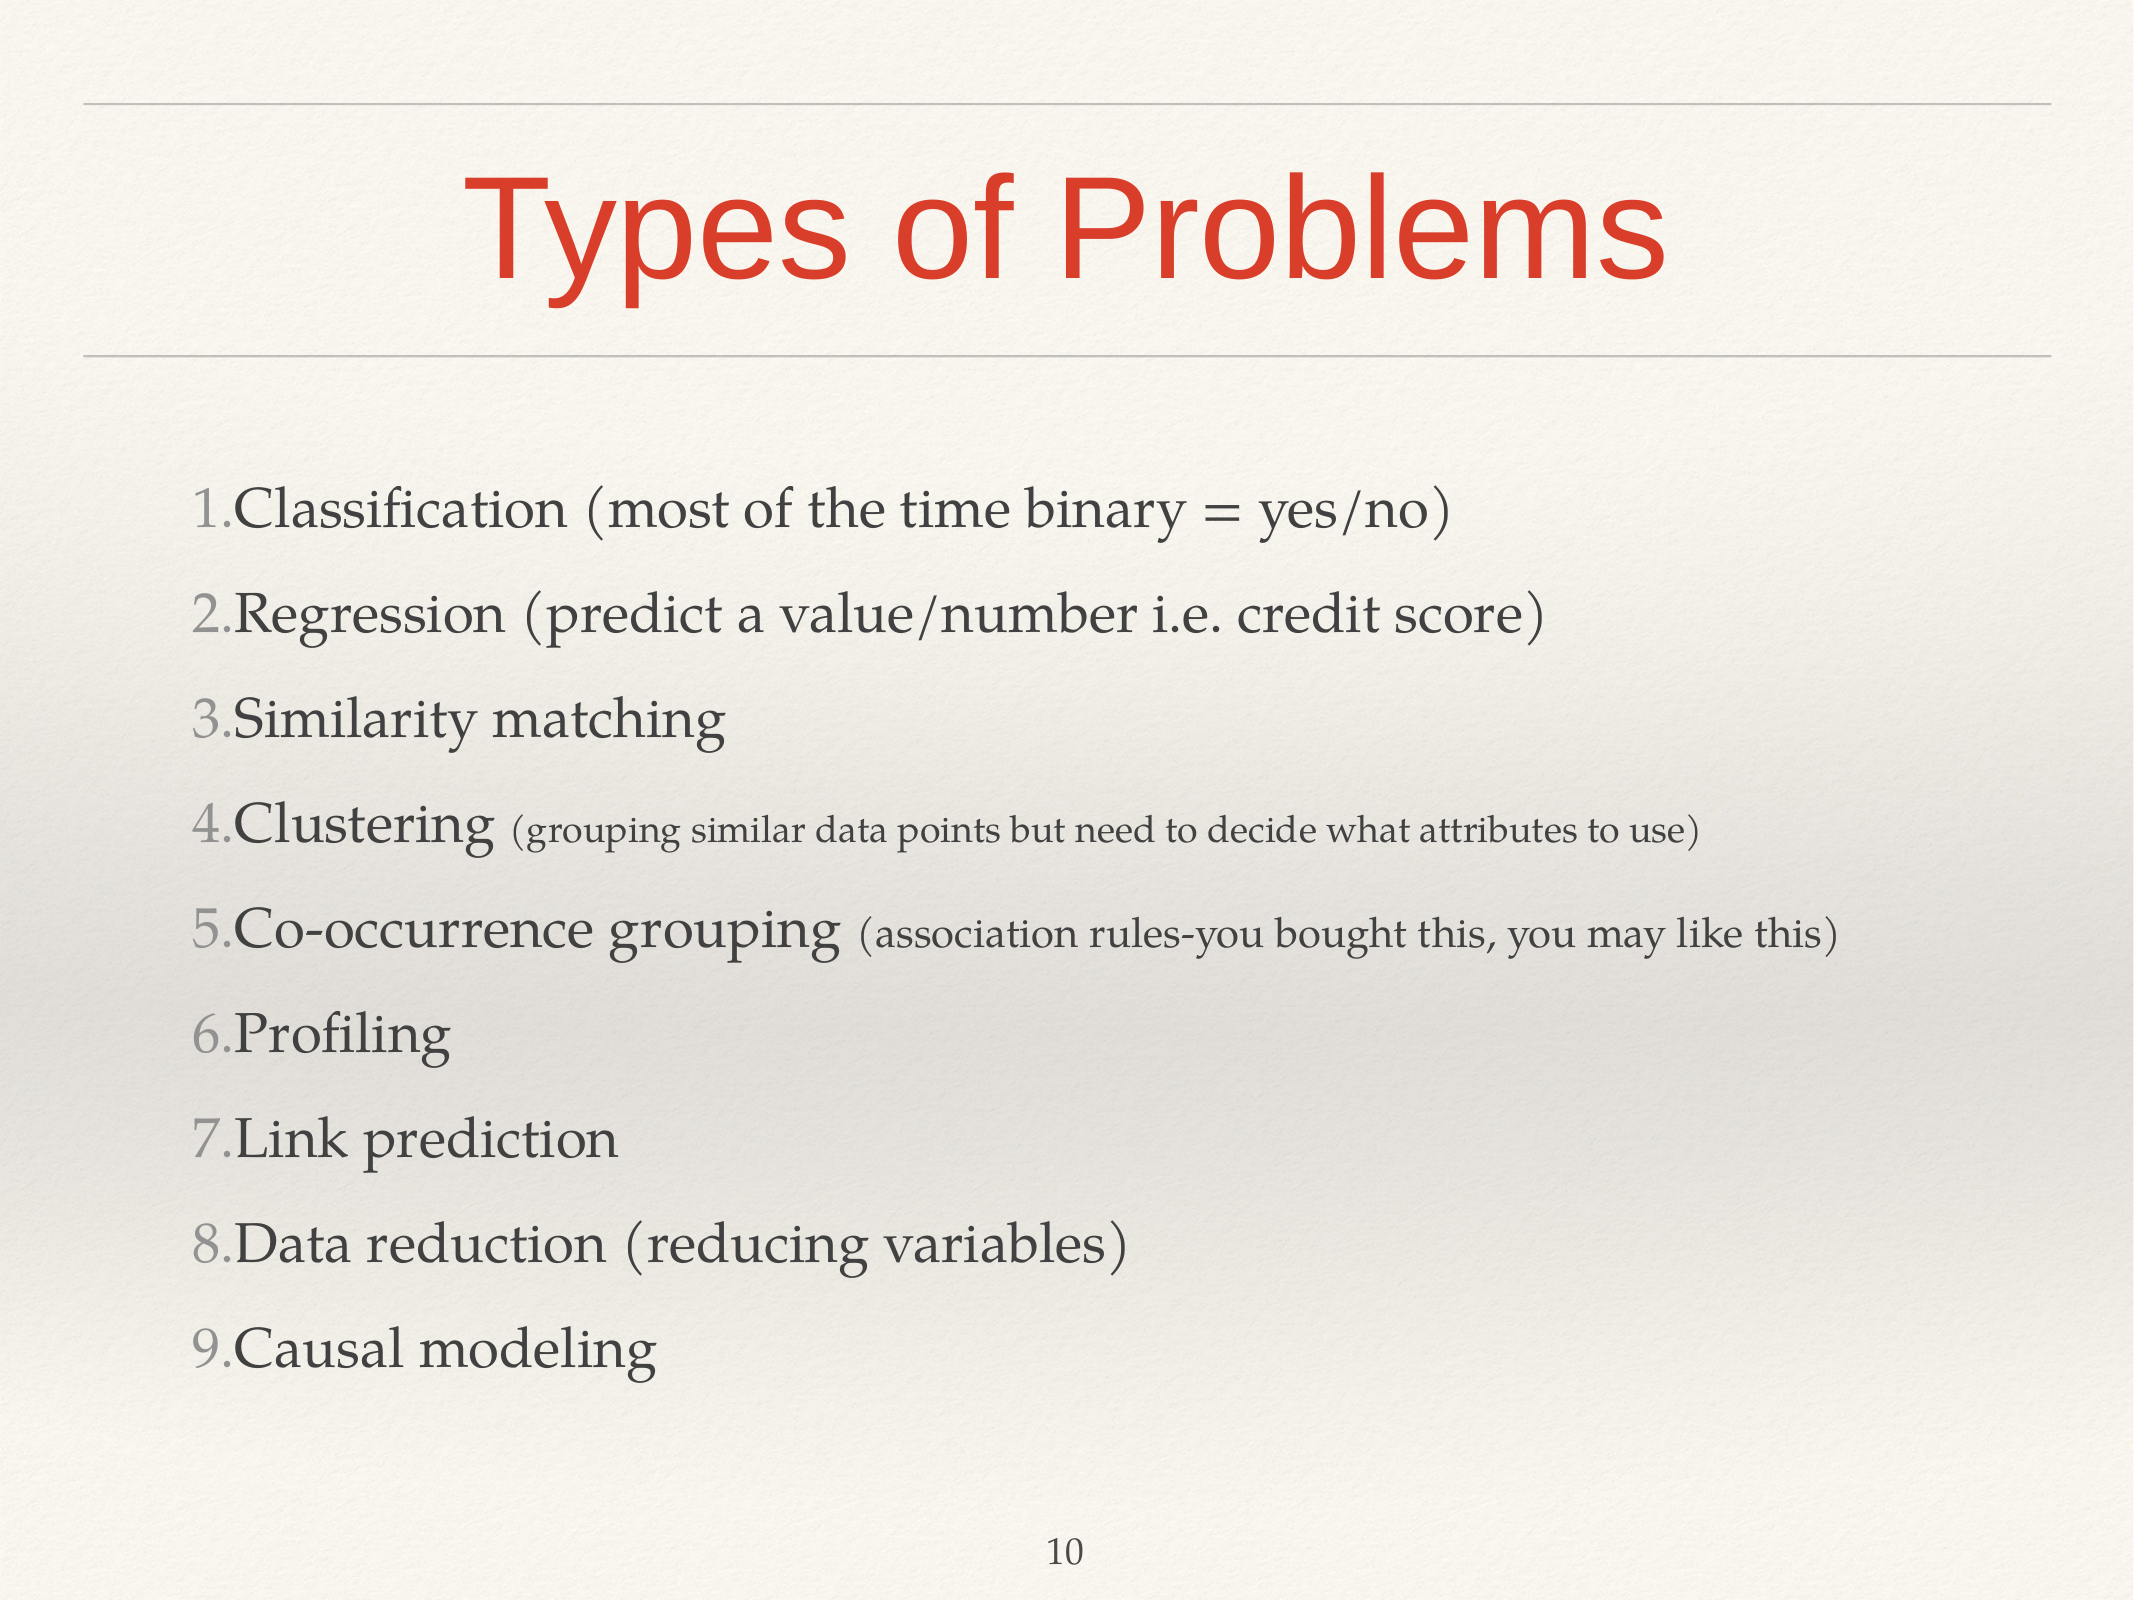

# Types of Problems
Classification (most of the time binary = yes/no)
Regression (predict a value/number i.e. credit score)
Similarity matching
Clustering (grouping similar data points but need to decide what attributes to use)
Co-occurrence grouping (association rules-you bought this, you may like this)
Profiling
Link prediction
Data reduction (reducing variables)
Causal modeling
10